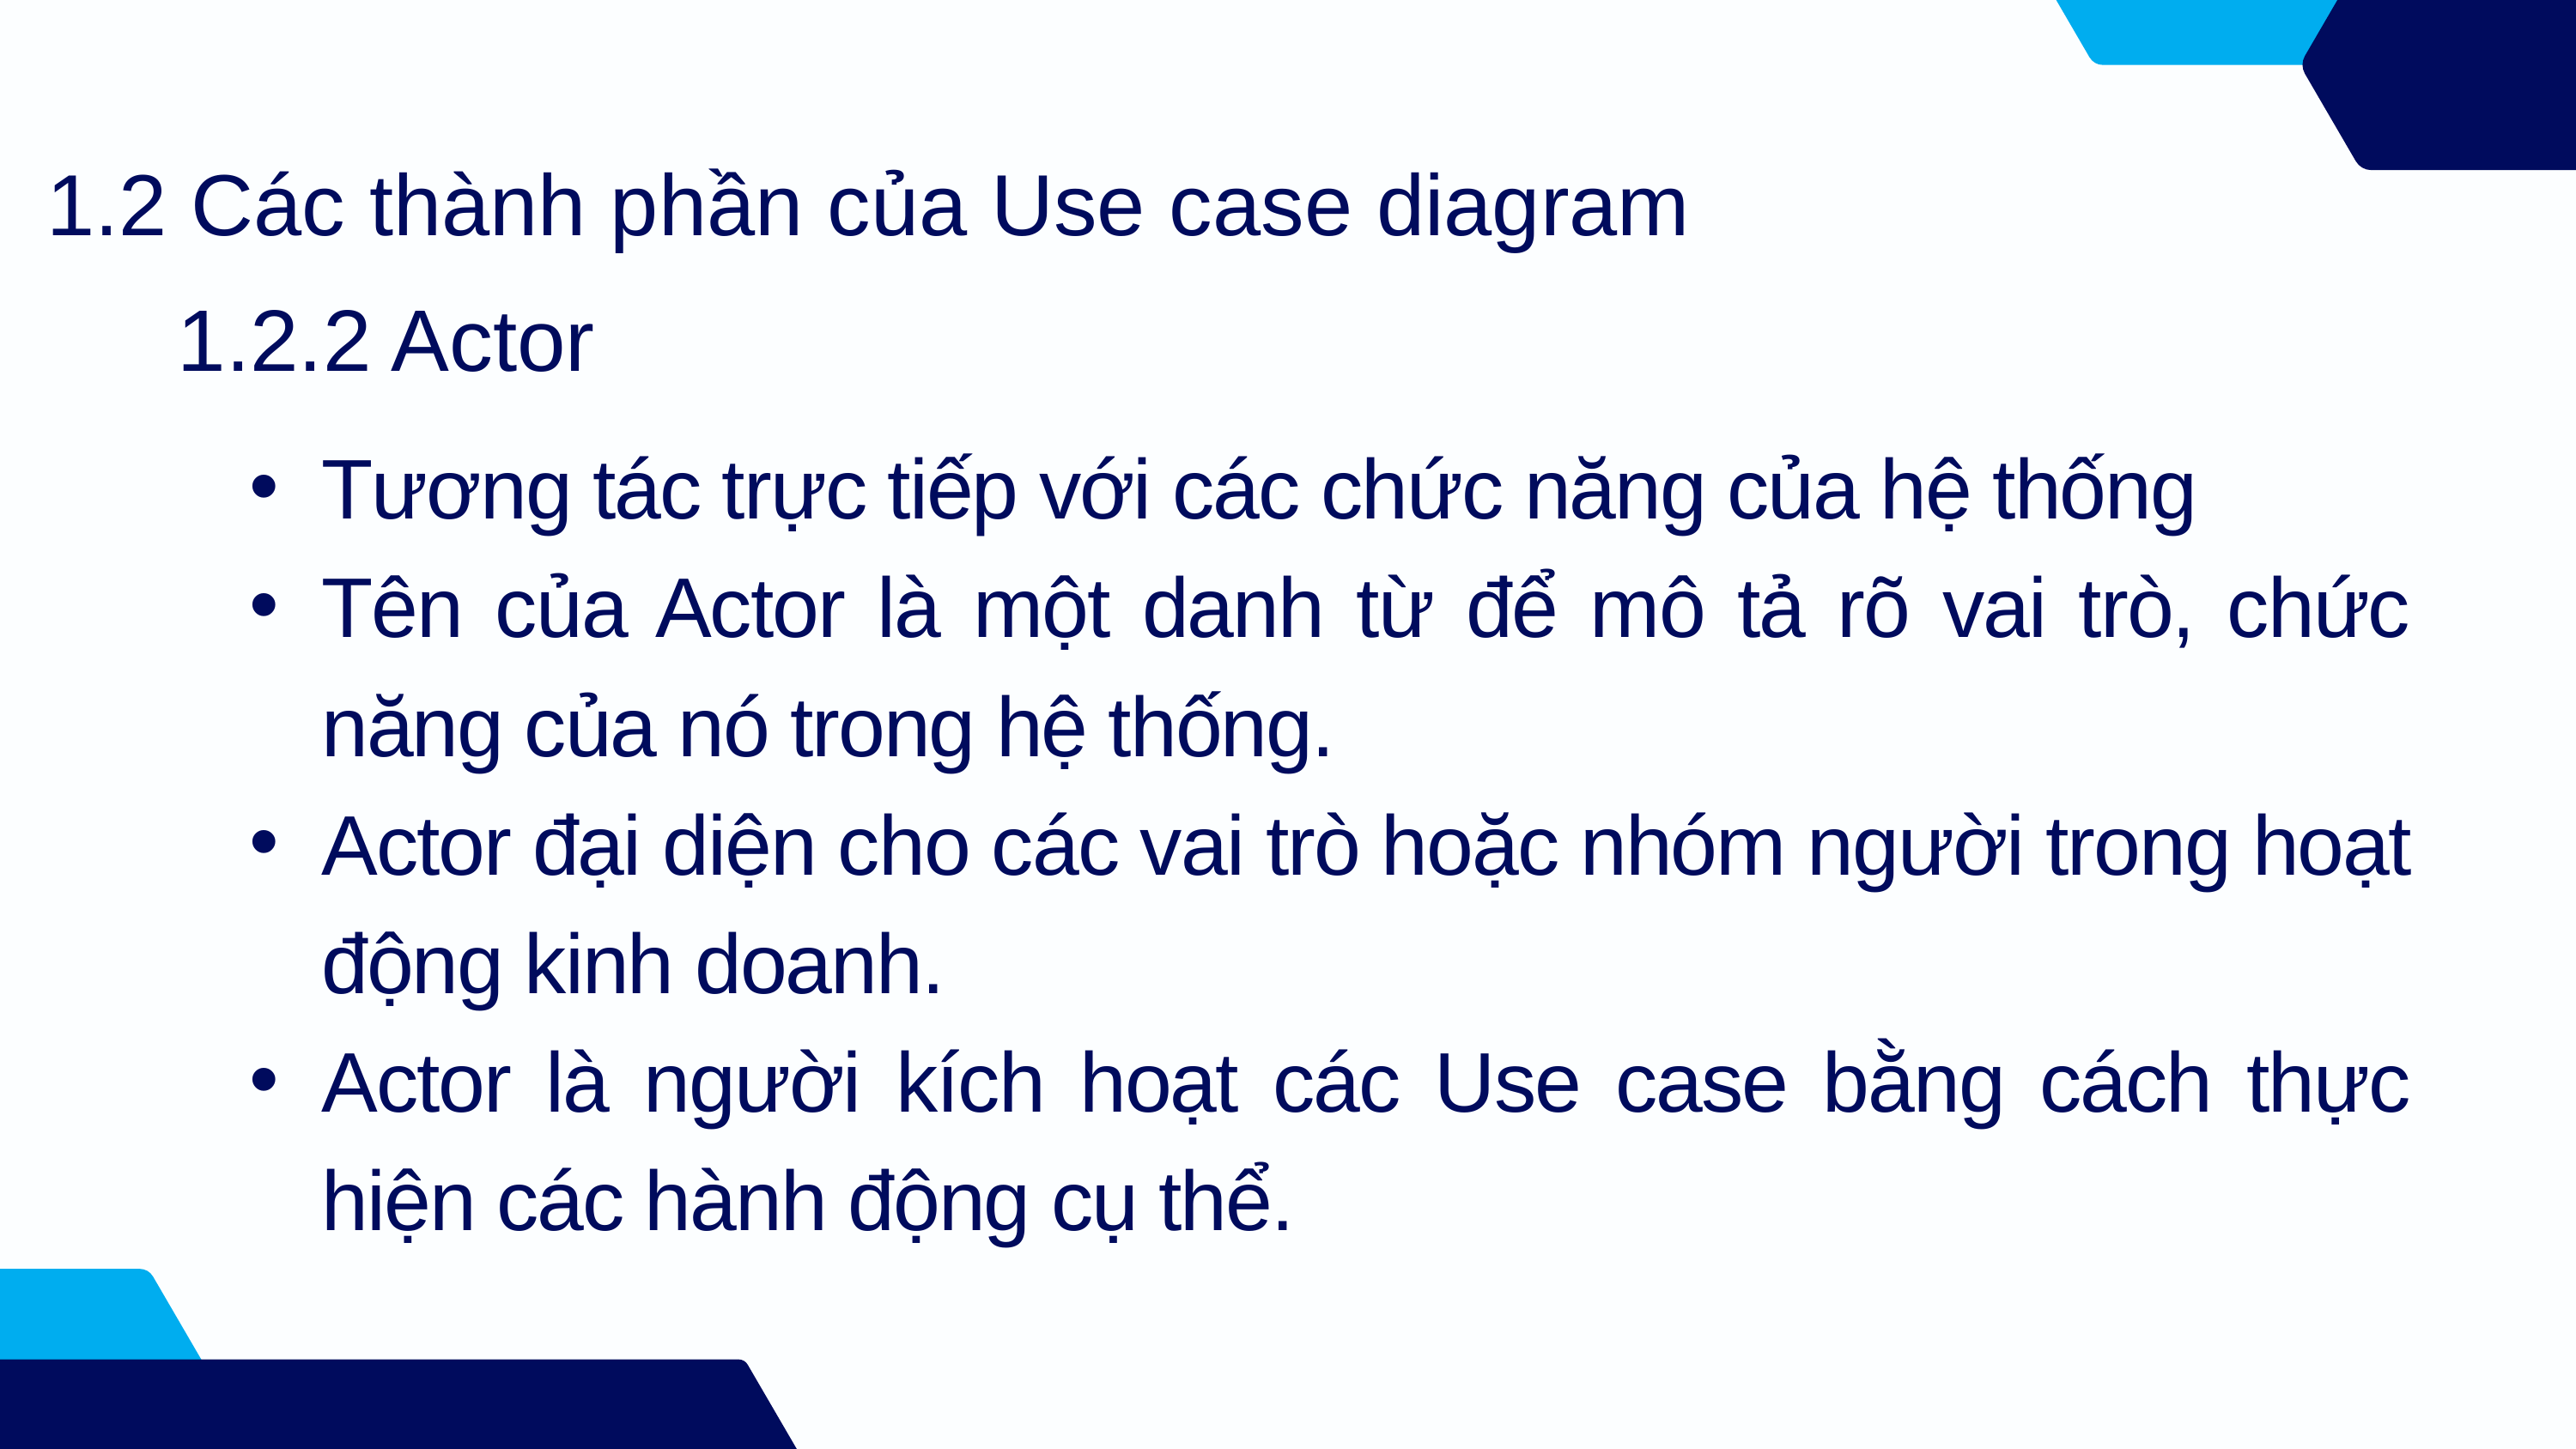

1.2 Các thành phần của Use case diagram
1.2.2 Actor

Tương tác trực tiếp với các chức năng của hệ thống
Tên của Actor là một danh từ để mô tả rõ vai trò, chức năng của nó trong hệ thống.
Actor đại diện cho các vai trò hoặc nhóm người trong hoạt động kinh doanh.
Actor là người kích hoạt các Use case bằng cách thực hiện các hành động cụ thể.